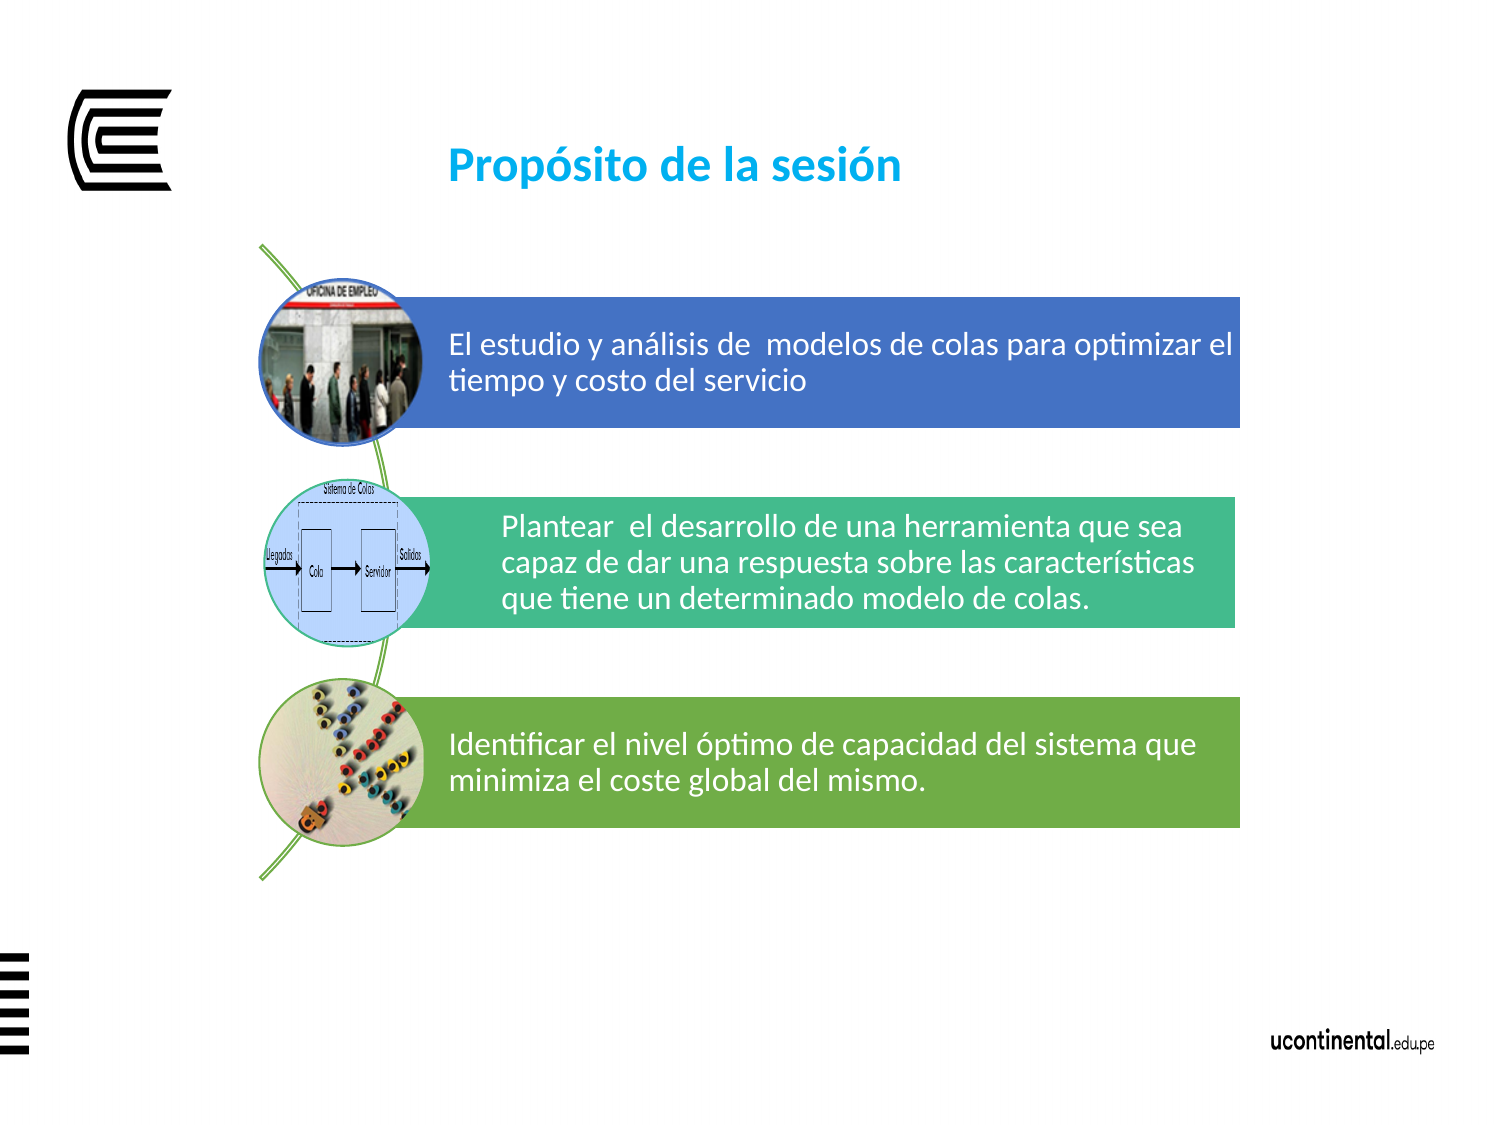

Propósito de la sesión
El estudio y análisis de  modelos de colas para optimizar el tiempo y costo del servicio
Plantear  el desarrollo de una herramienta que sea capaz de dar una respuesta sobre las características que tiene un determinado modelo de colas.
Identificar el nivel óptimo de capacidad del sistema que minimiza el coste global del mismo.